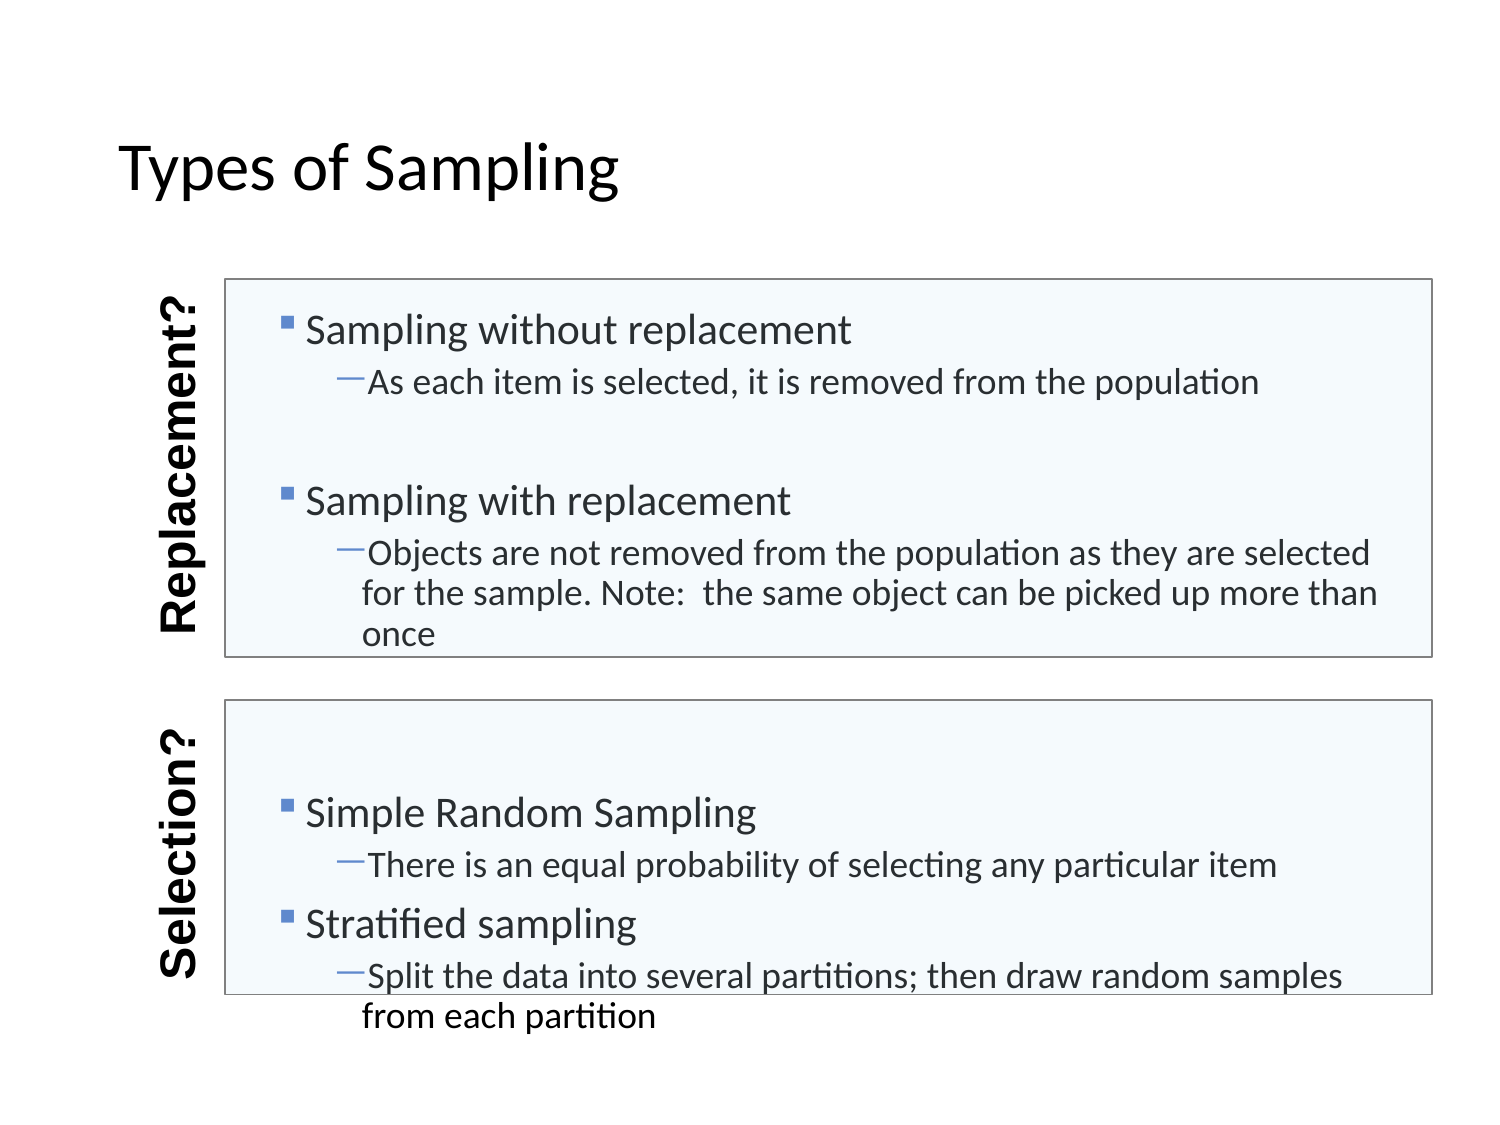

# Types of Sampling

Sampling without replacement
As each item is selected, it is removed from the population

Sampling with replacement
Objects are not removed from the population as they are selected for the sample. Note:  the same object can be picked up more than once

Simple Random Sampling
There is an equal probability of selecting any particular item
Stratified sampling
Split the data into several partitions; then draw random samples from each partition
Replacement?

Selection?